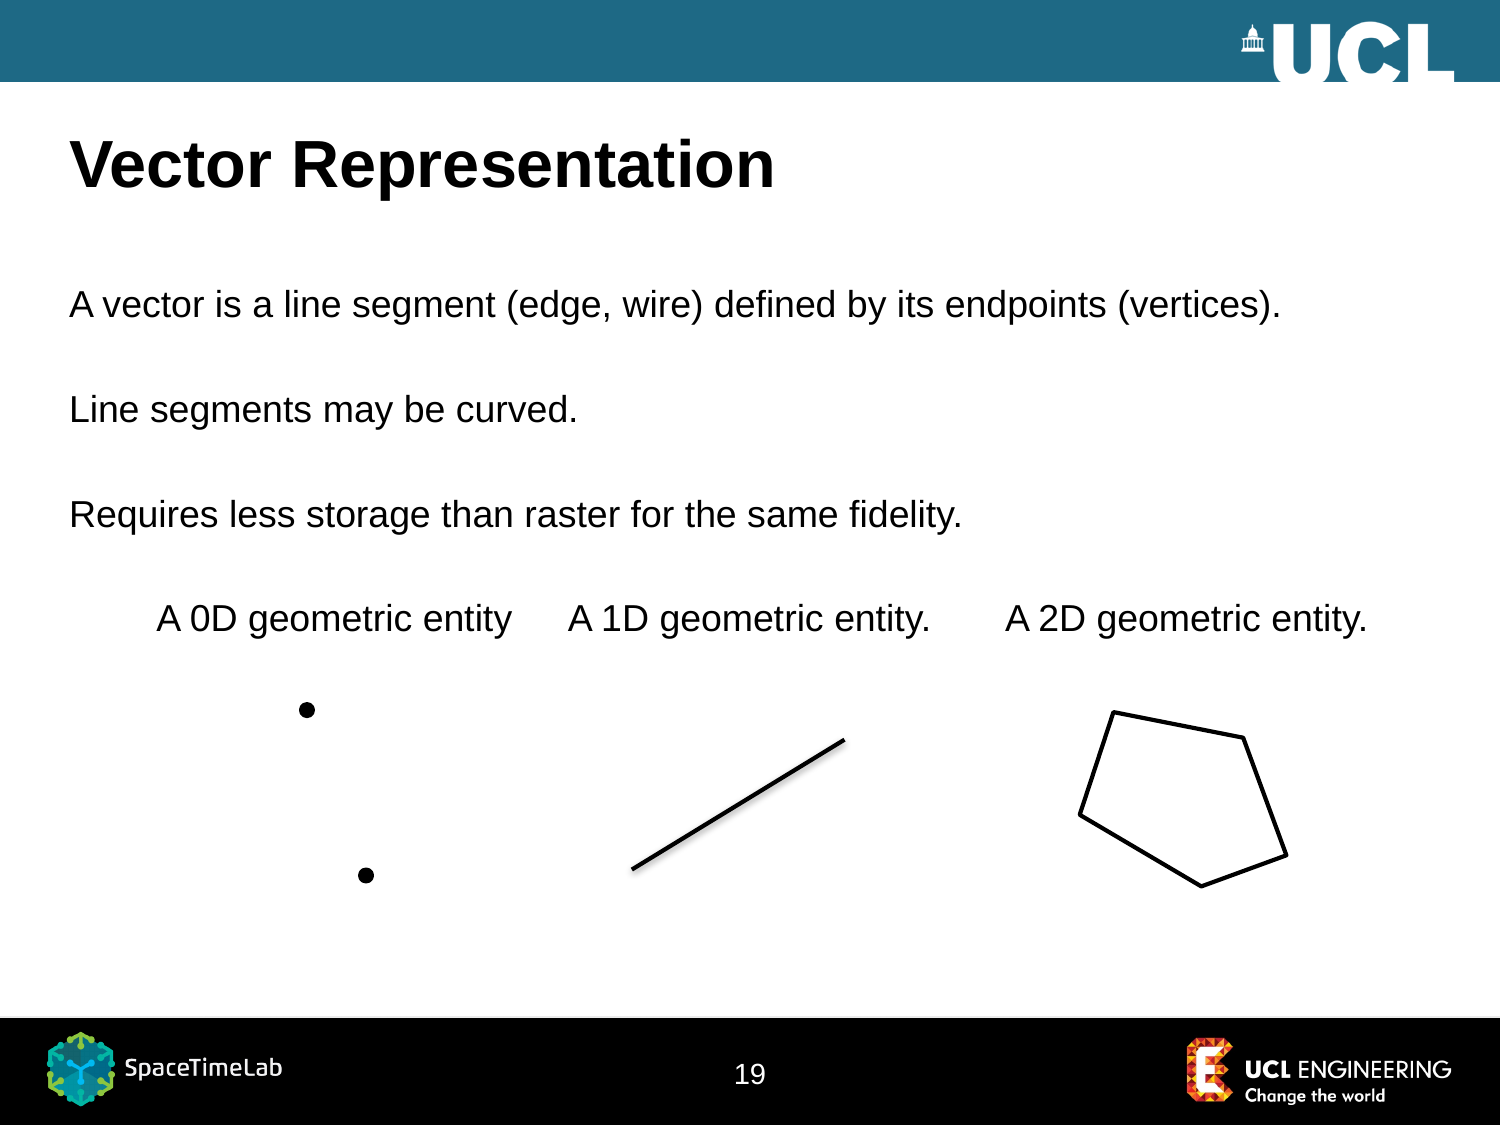

# Vector Representation

A vector is a line segment (edge, wire) defined by its endpoints (vertices).

Line segments may be curved.

Requires less storage than raster for the same fidelity.
A 0D geometric entity
A 1D geometric entity.
A 2D geometric entity.

20